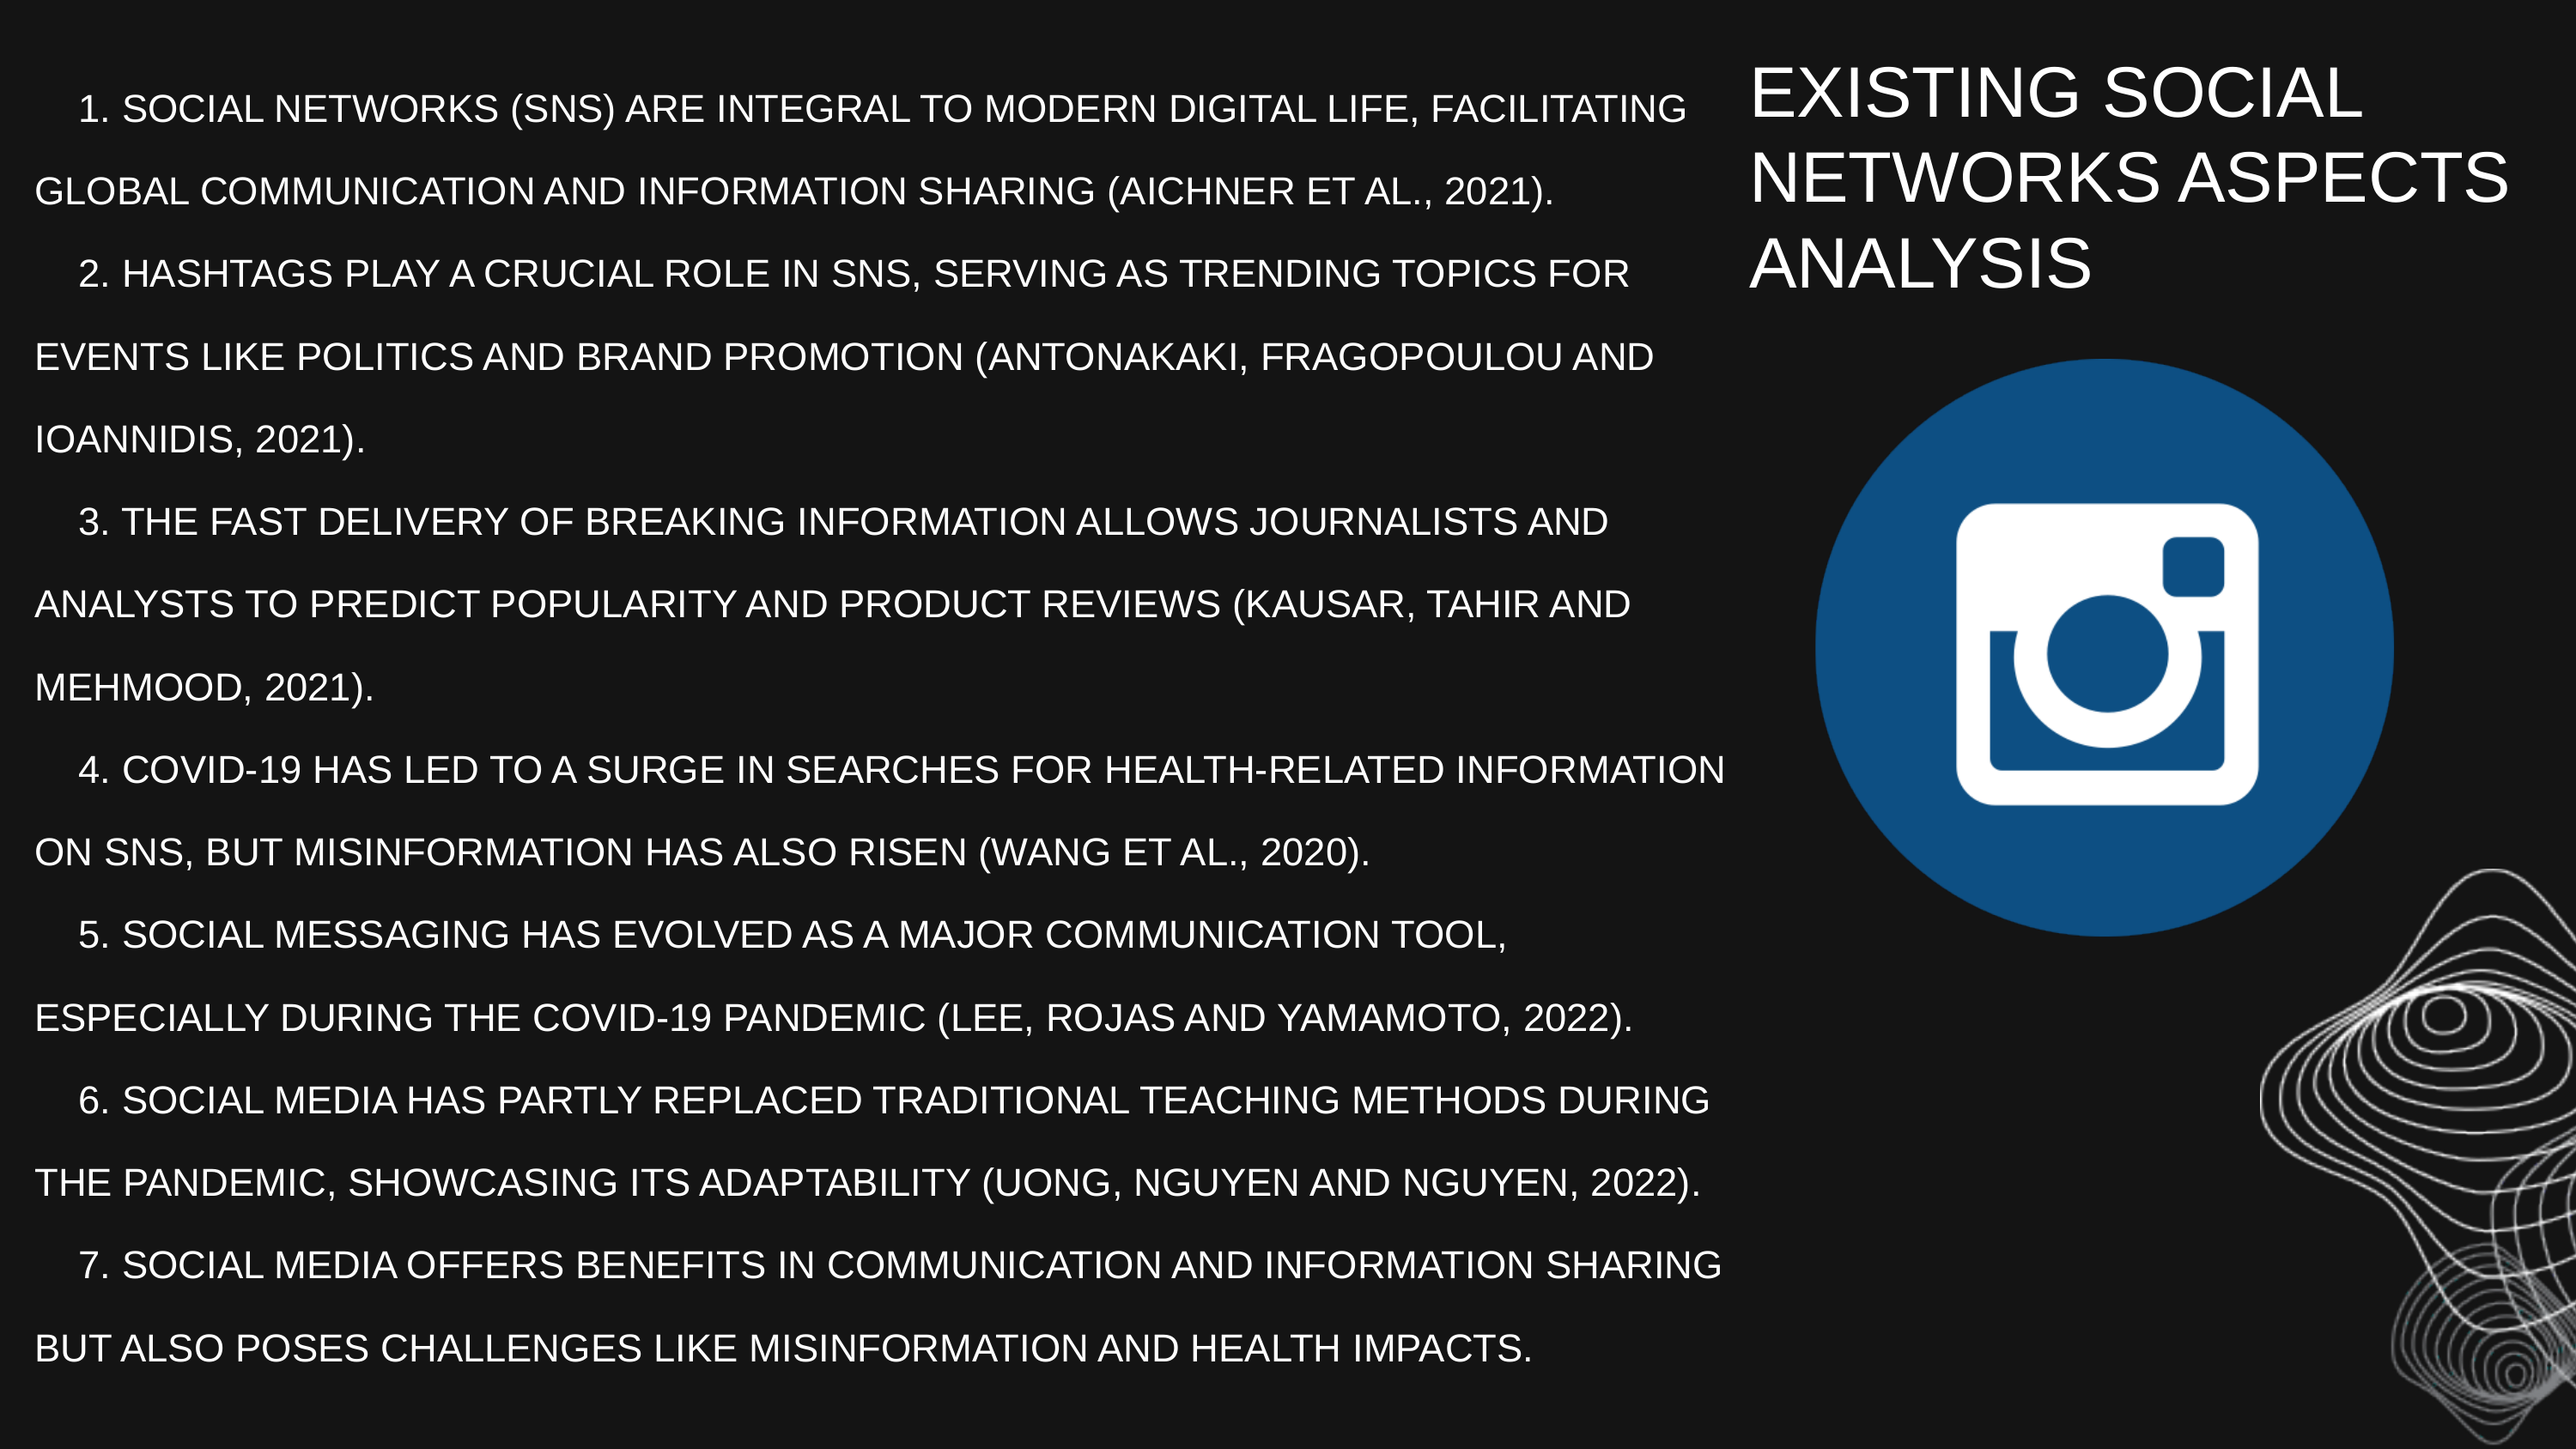

EXISTING SOCIAL NETWORKS ASPECTS ANALYSIS
    1. SOCIAL NETWORKS (SNS) ARE INTEGRAL TO MODERN DIGITAL LIFE, FACILITATING GLOBAL COMMUNICATION AND INFORMATION SHARING (AICHNER ET AL., 2021).
    2. HASHTAGS PLAY A CRUCIAL ROLE IN SNS, SERVING AS TRENDING TOPICS FOR EVENTS LIKE POLITICS AND BRAND PROMOTION (ANTONAKAKI, FRAGOPOULOU AND IOANNIDIS, 2021).
    3. THE FAST DELIVERY OF BREAKING INFORMATION ALLOWS JOURNALISTS AND ANALYSTS TO PREDICT POPULARITY AND PRODUCT REVIEWS (KAUSAR, TAHIR AND MEHMOOD, 2021).
    4. COVID-19 HAS LED TO A SURGE IN SEARCHES FOR HEALTH-RELATED INFORMATION ON SNS, BUT MISINFORMATION HAS ALSO RISEN (WANG ET AL., 2020).
    5. SOCIAL MESSAGING HAS EVOLVED AS A MAJOR COMMUNICATION TOOL, ESPECIALLY DURING THE COVID-19 PANDEMIC (LEE, ROJAS AND YAMAMOTO, 2022).
    6. SOCIAL MEDIA HAS PARTLY REPLACED TRADITIONAL TEACHING METHODS DURING THE PANDEMIC, SHOWCASING ITS ADAPTABILITY (UONG, NGUYEN AND NGUYEN, 2022).
    7. SOCIAL MEDIA OFFERS BENEFITS IN COMMUNICATION AND INFORMATION SHARING BUT ALSO POSES CHALLENGES LIKE MISINFORMATION AND HEALTH IMPACTS.